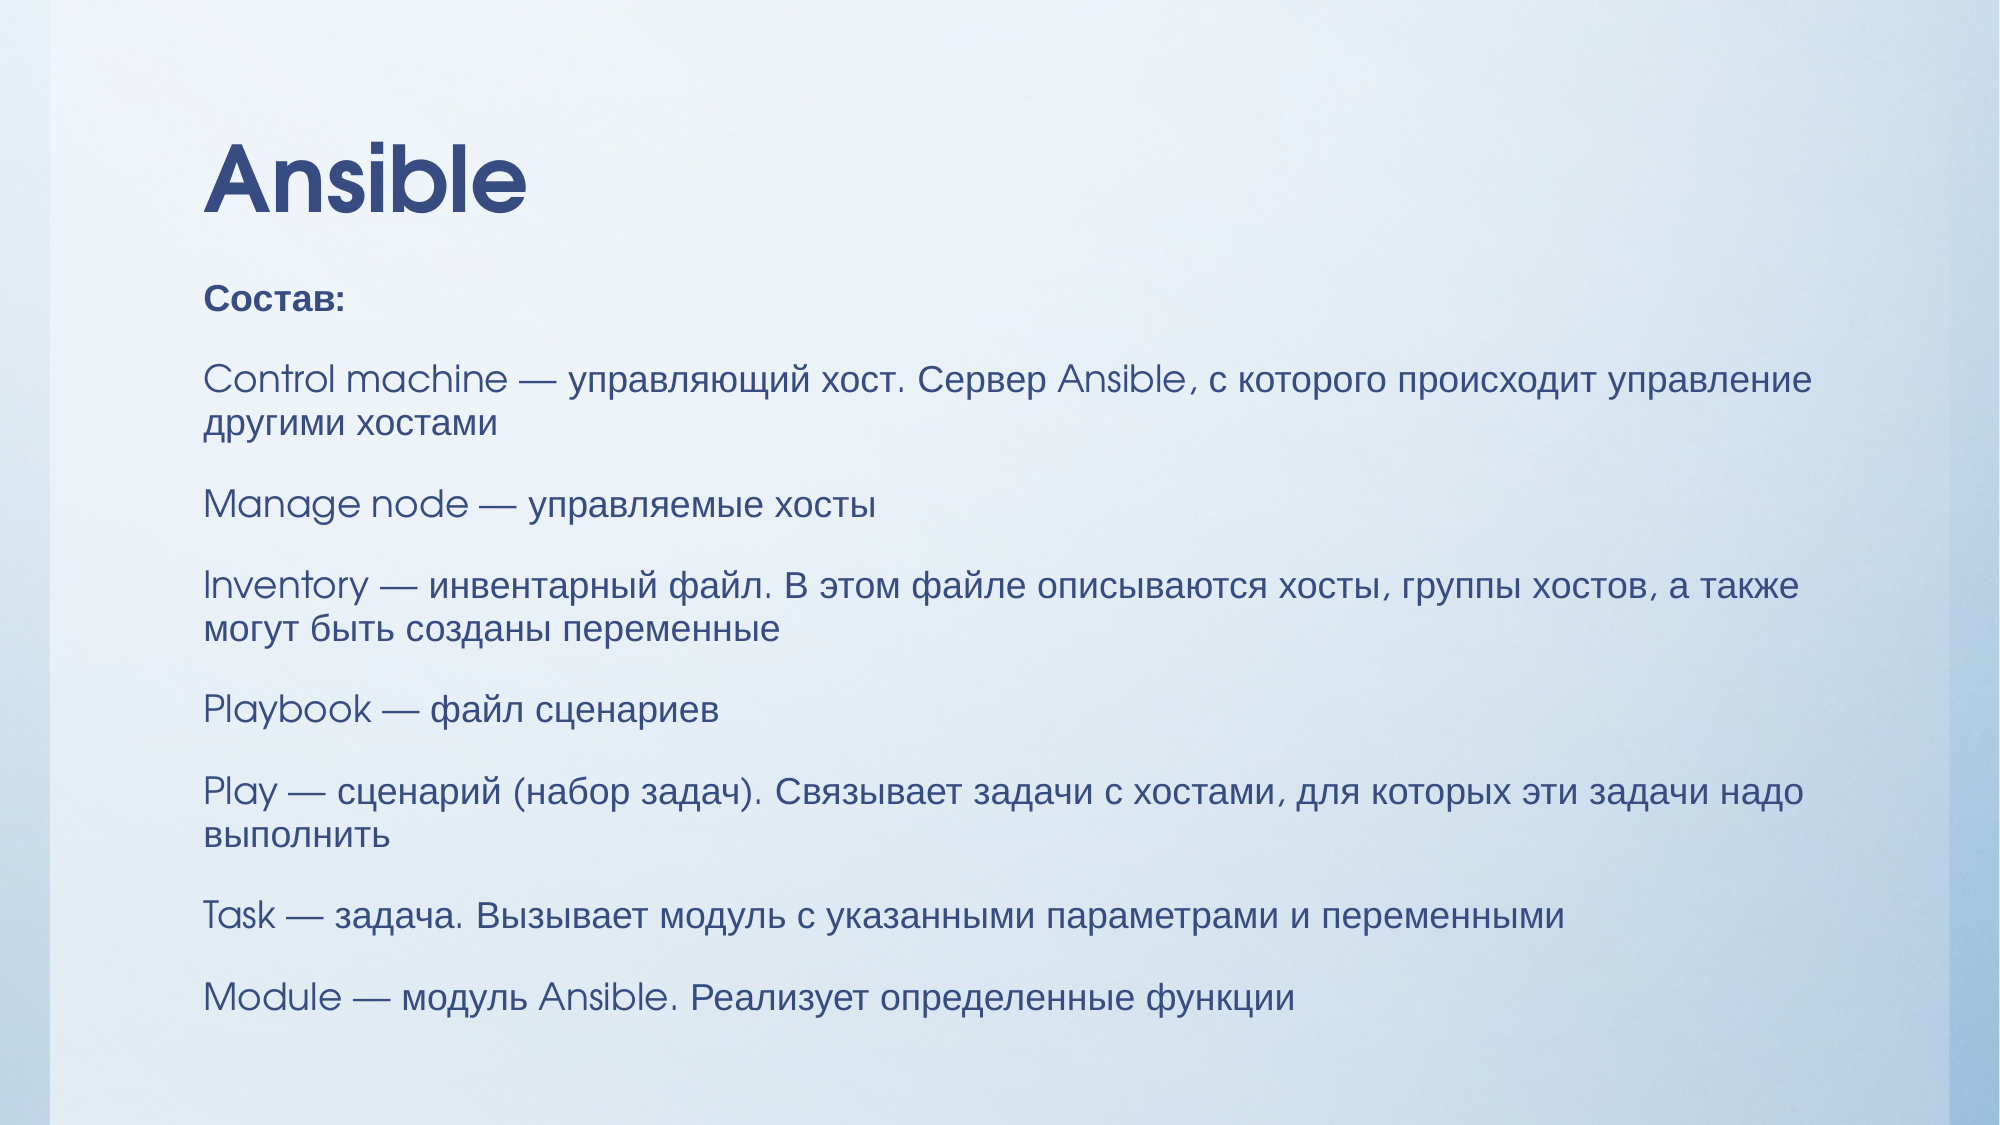

# Ansible
Состав:
Control machine — управляющий хост. Сервер Ansible, с которого происходит управление другими хостами
Manage node — управляемые хосты
Inventory — инвентарный файл. В этом файле описываются хосты, группы хостов, а также могут быть созданы переменные
Playbook — файл сценариев
Play — сценарий (набор задач). Связывает задачи с хостами, для которых эти задачи надо выполнить
Task — задача. Вызывает модуль с указанными параметрами и переменными
Module — модуль Ansible. Реализует определенные функции